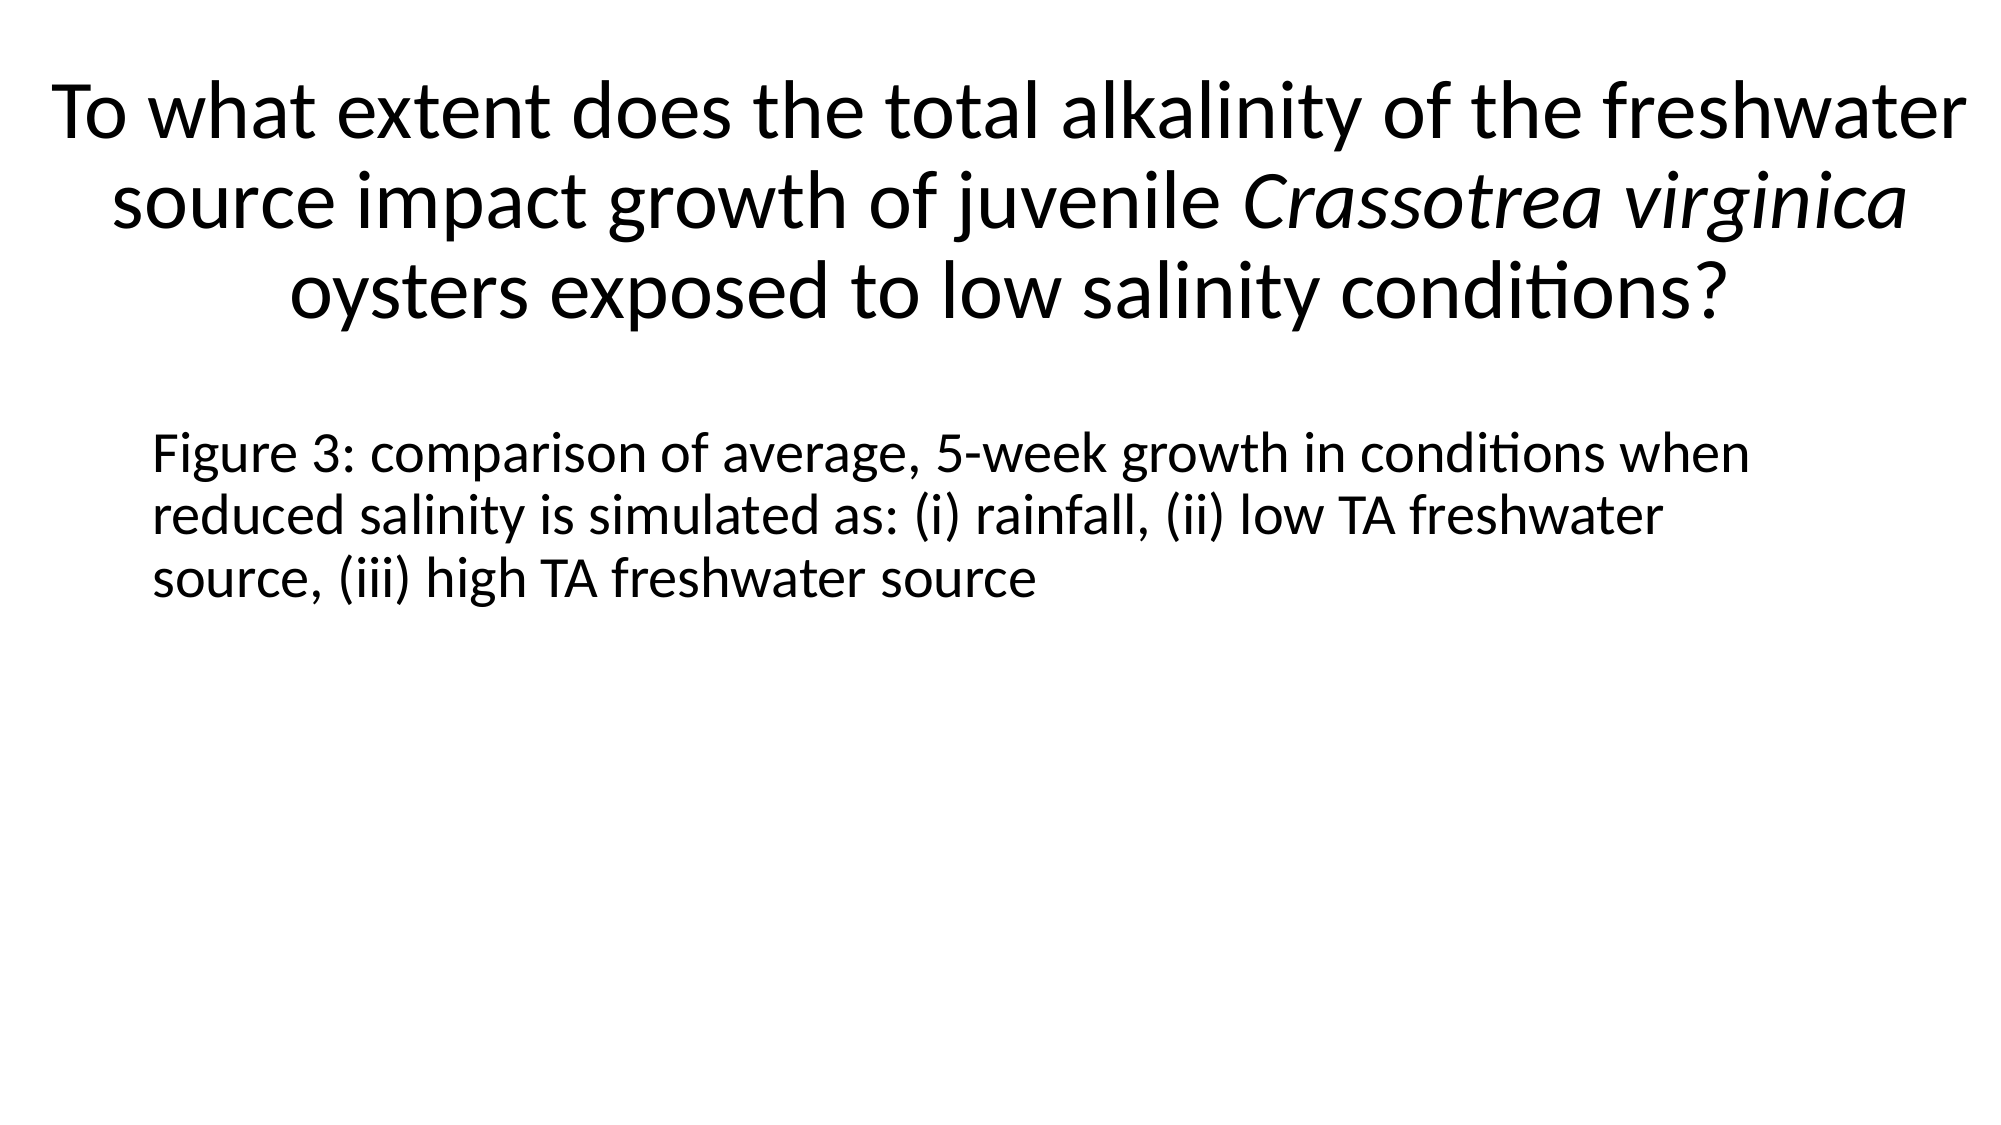

# To what extent does the total alkalinity of the freshwater source impact growth of juvenile Crassotrea virginica oysters exposed to low salinity conditions?
Figure 3: comparison of average, 5-week growth in conditions when reduced salinity is simulated as: (i) rainfall, (ii) low TA freshwater source, (iii) high TA freshwater source